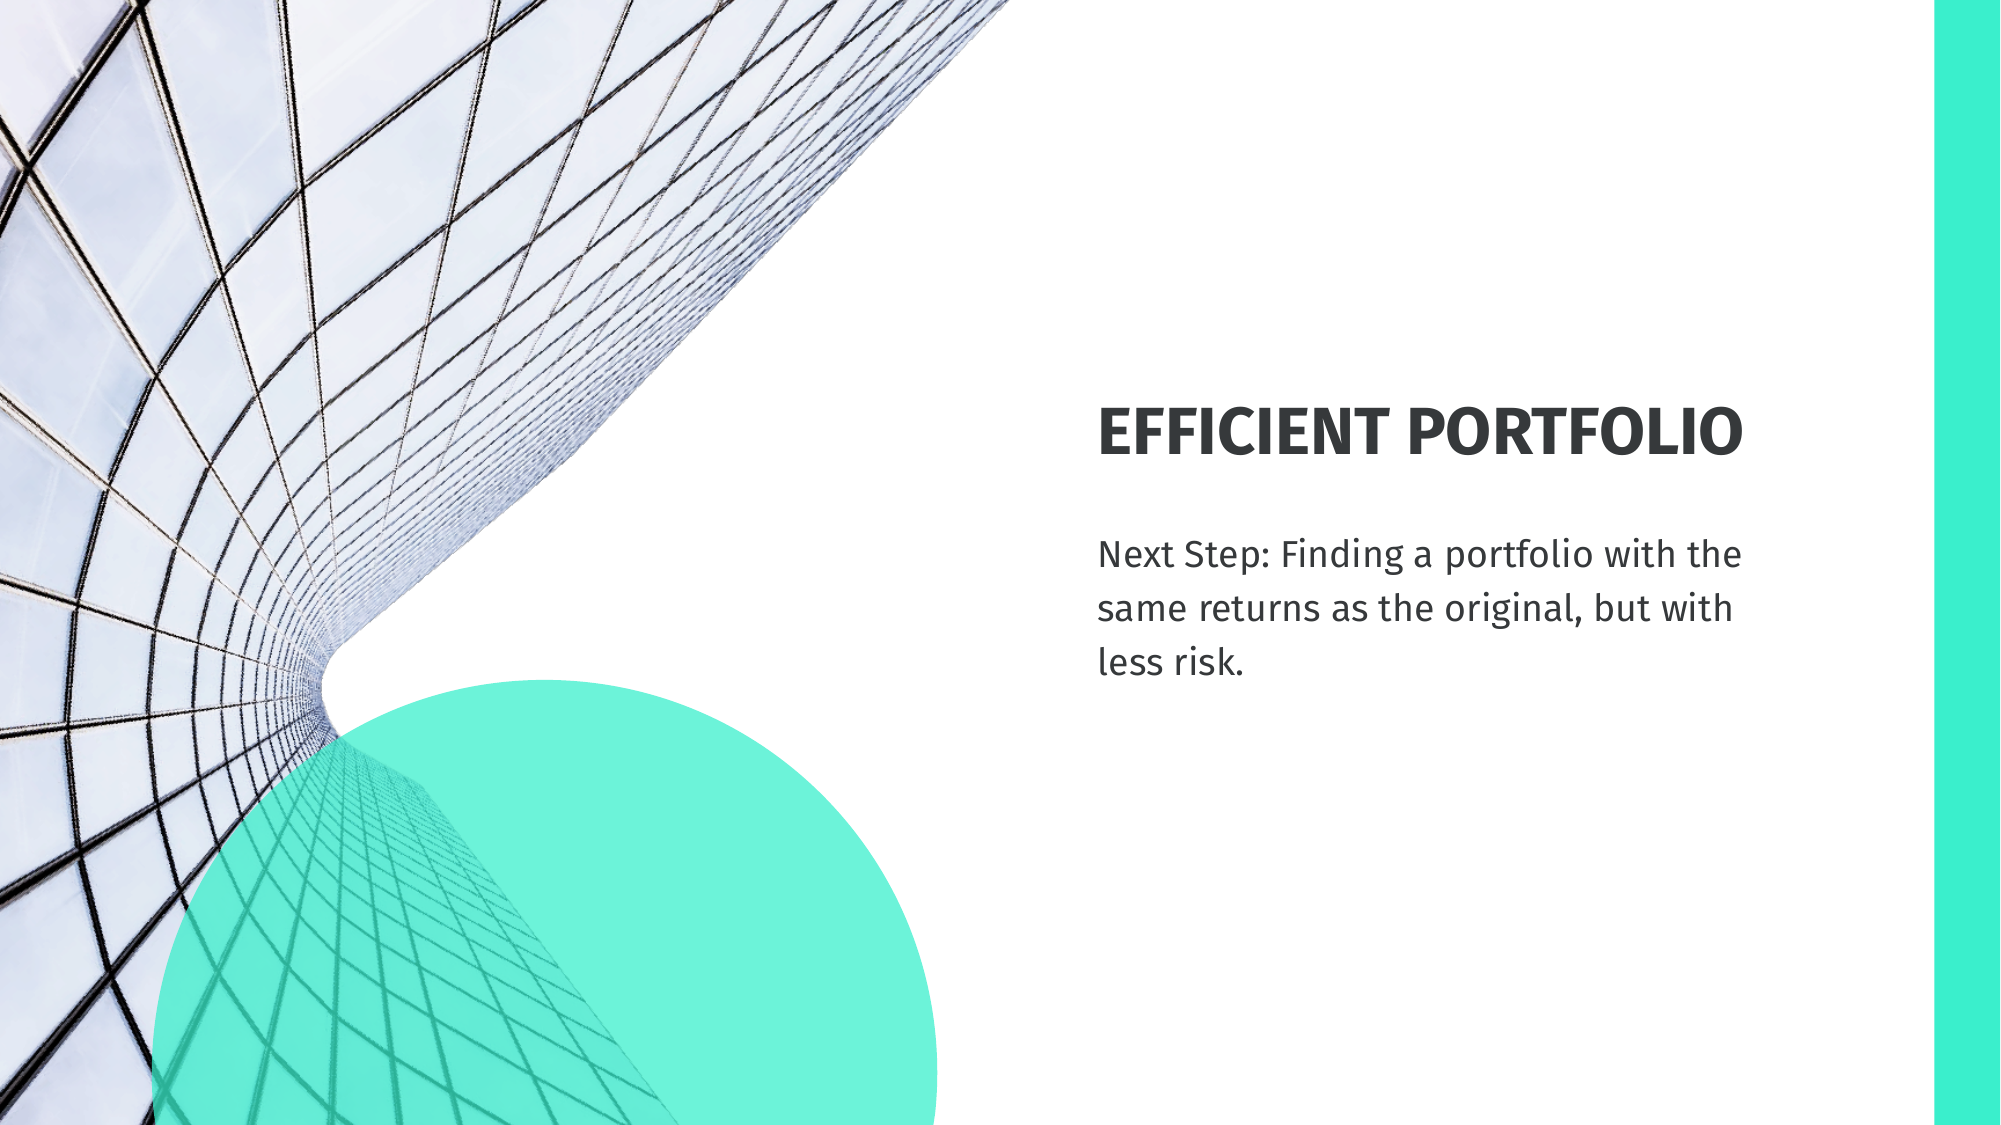

# EFFICIENT PORTFOLIO
Next Step: Finding a portfolio with the same returns as the original, but with less risk.